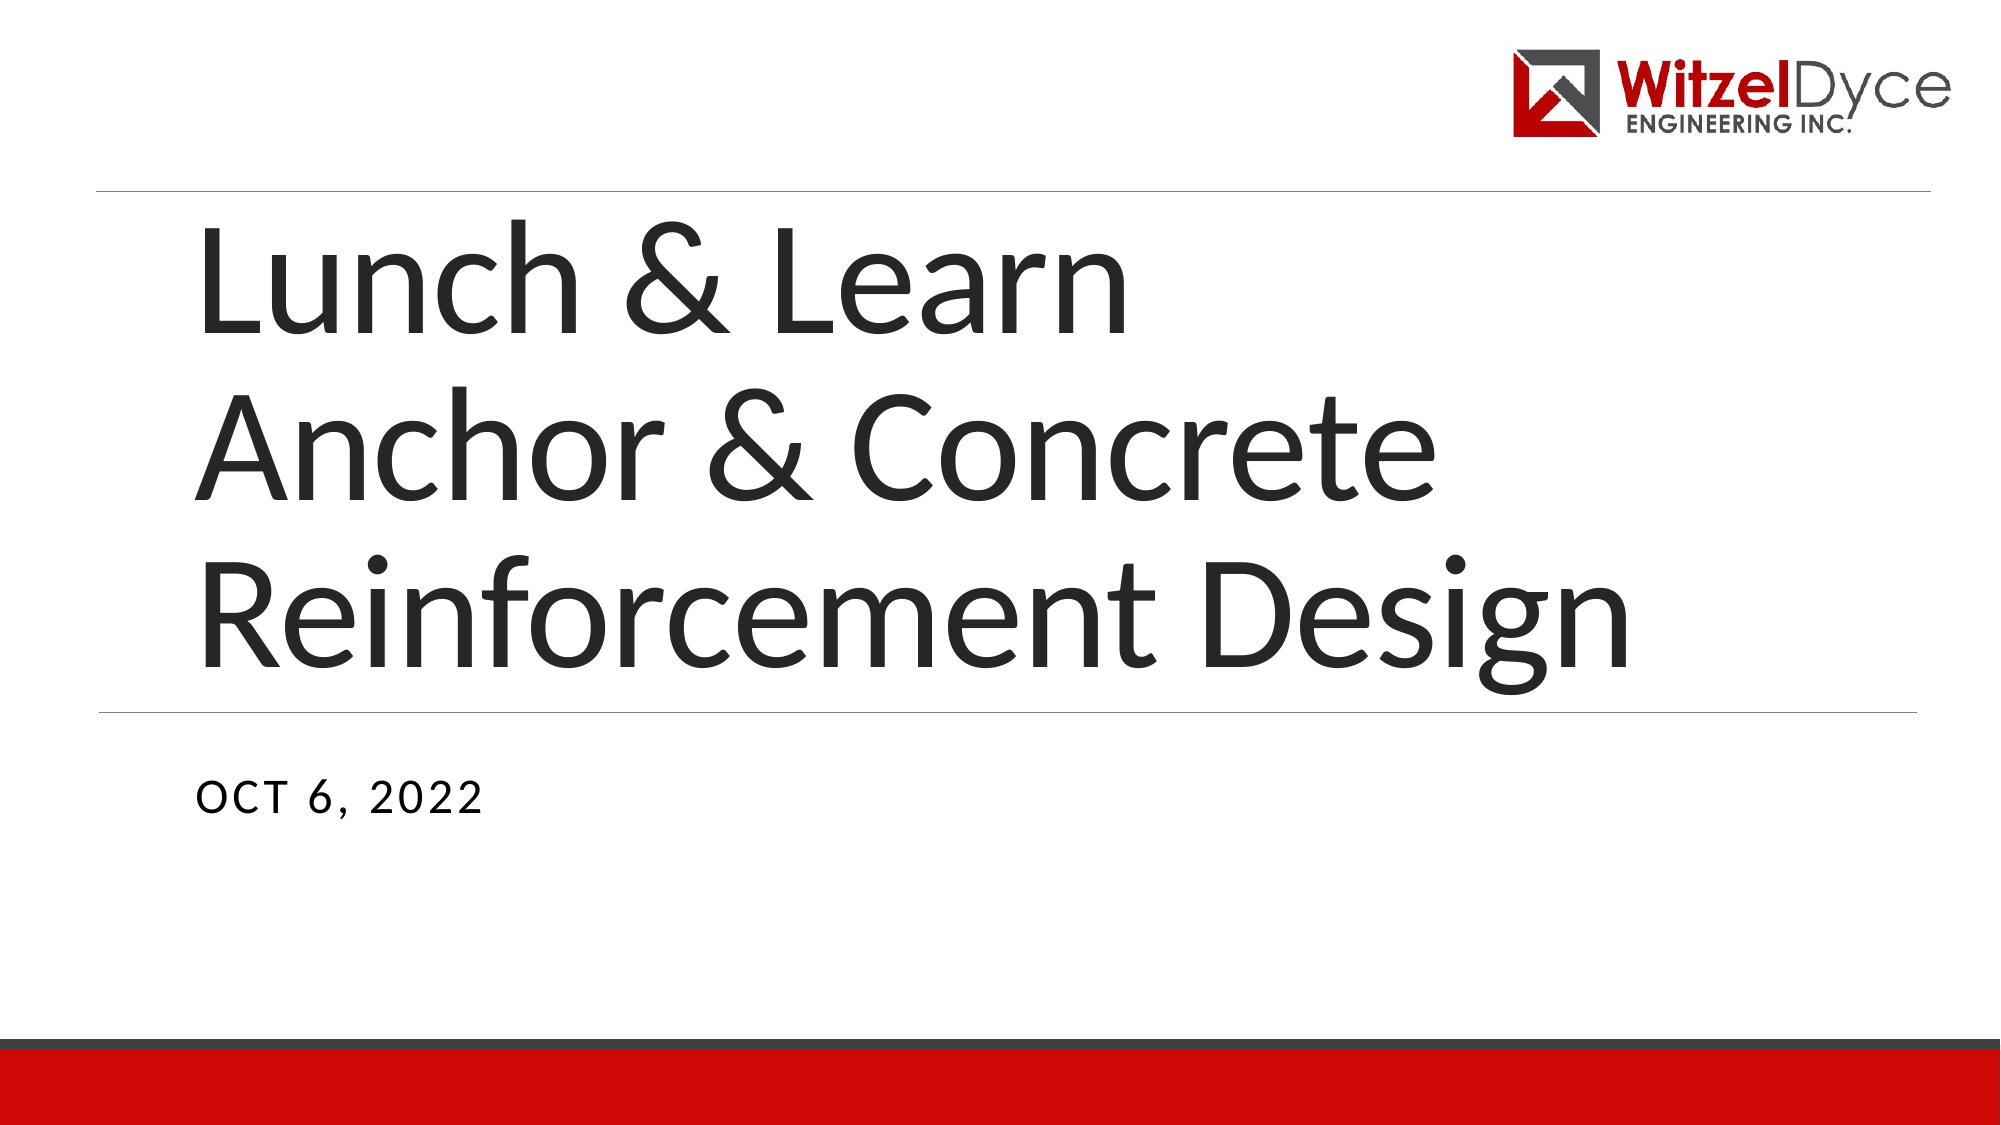

# Lunch & Learn Anchor & Concrete Reinforcement Design
Oct 6, 2022